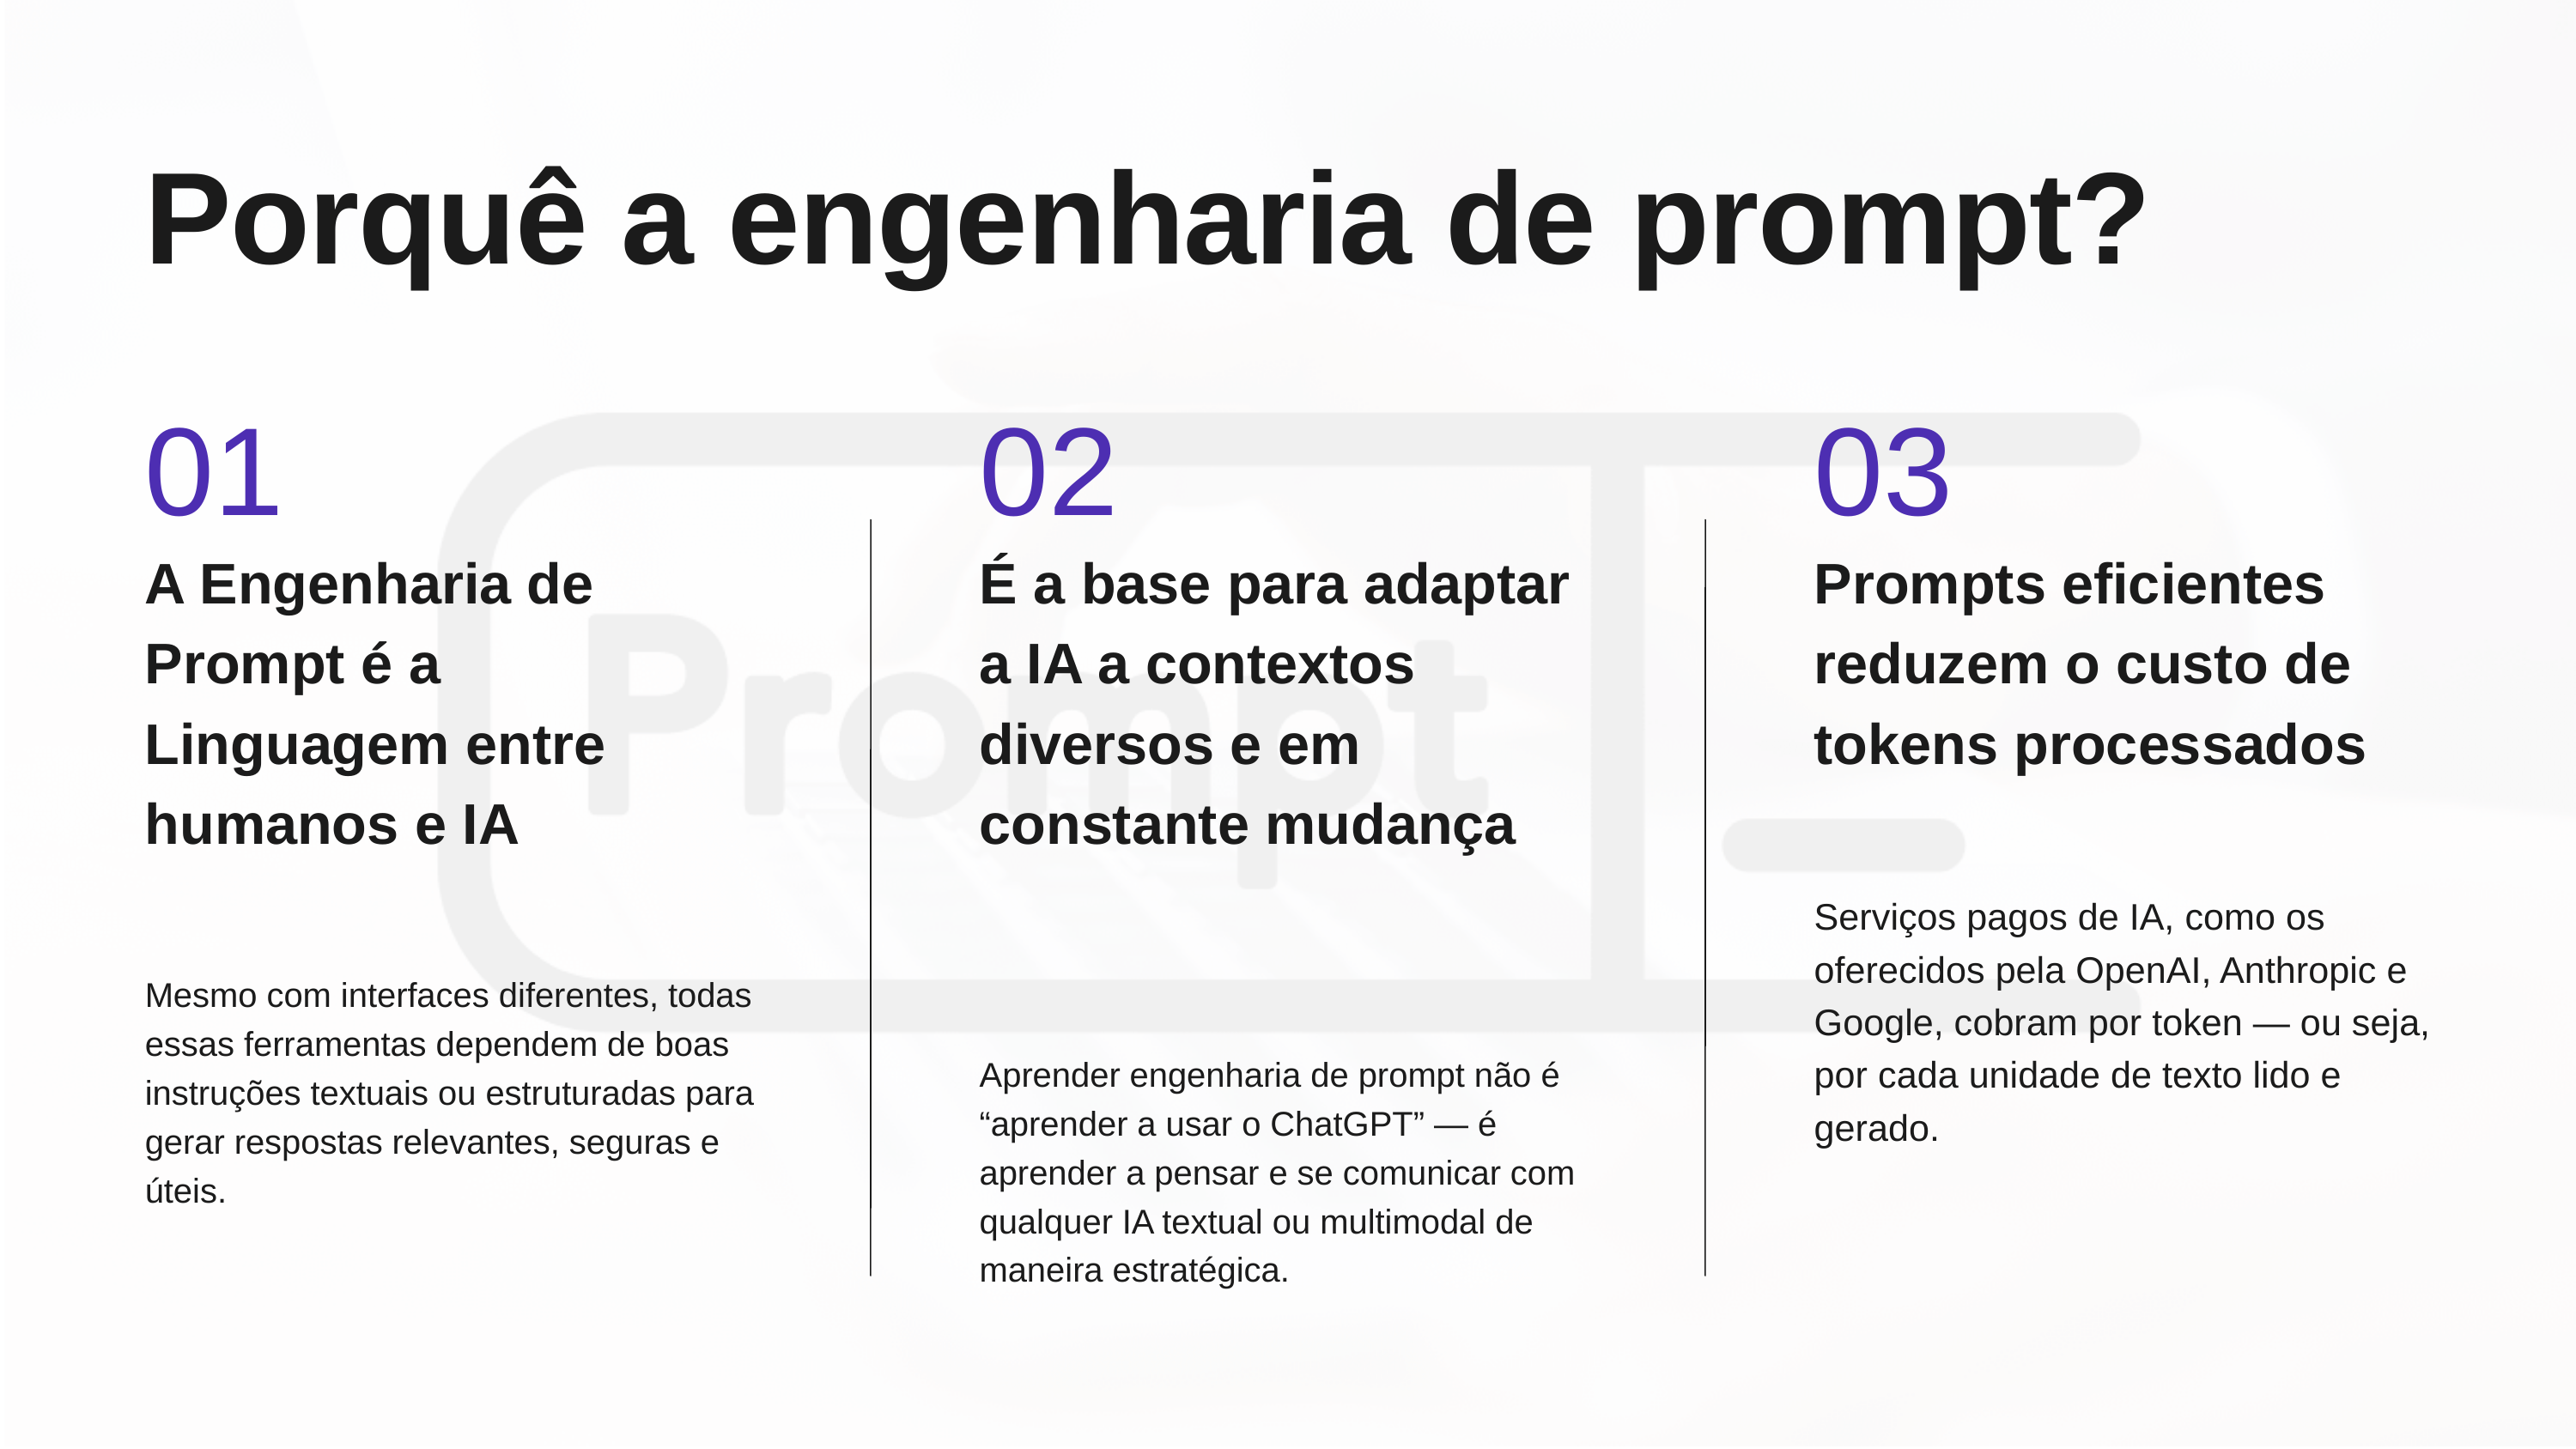

Porquê a engenharia de prompt?
01
A Engenharia de Prompt é a Linguagem entre humanos e IA
Mesmo com interfaces diferentes, todas essas ferramentas dependem de boas instruções textuais ou estruturadas para gerar respostas relevantes, seguras e úteis.
02
É a base para adaptar a IA a contextos diversos e em constante mudança
Aprender engenharia de prompt não é “aprender a usar o ChatGPT” — é aprender a pensar e se comunicar com qualquer IA textual ou multimodal de maneira estratégica.
03
Prompts eficientes reduzem o custo de tokens processados
Serviços pagos de IA, como os oferecidos pela OpenAI, Anthropic e Google, cobram por token — ou seja, por cada unidade de texto lido e gerado.